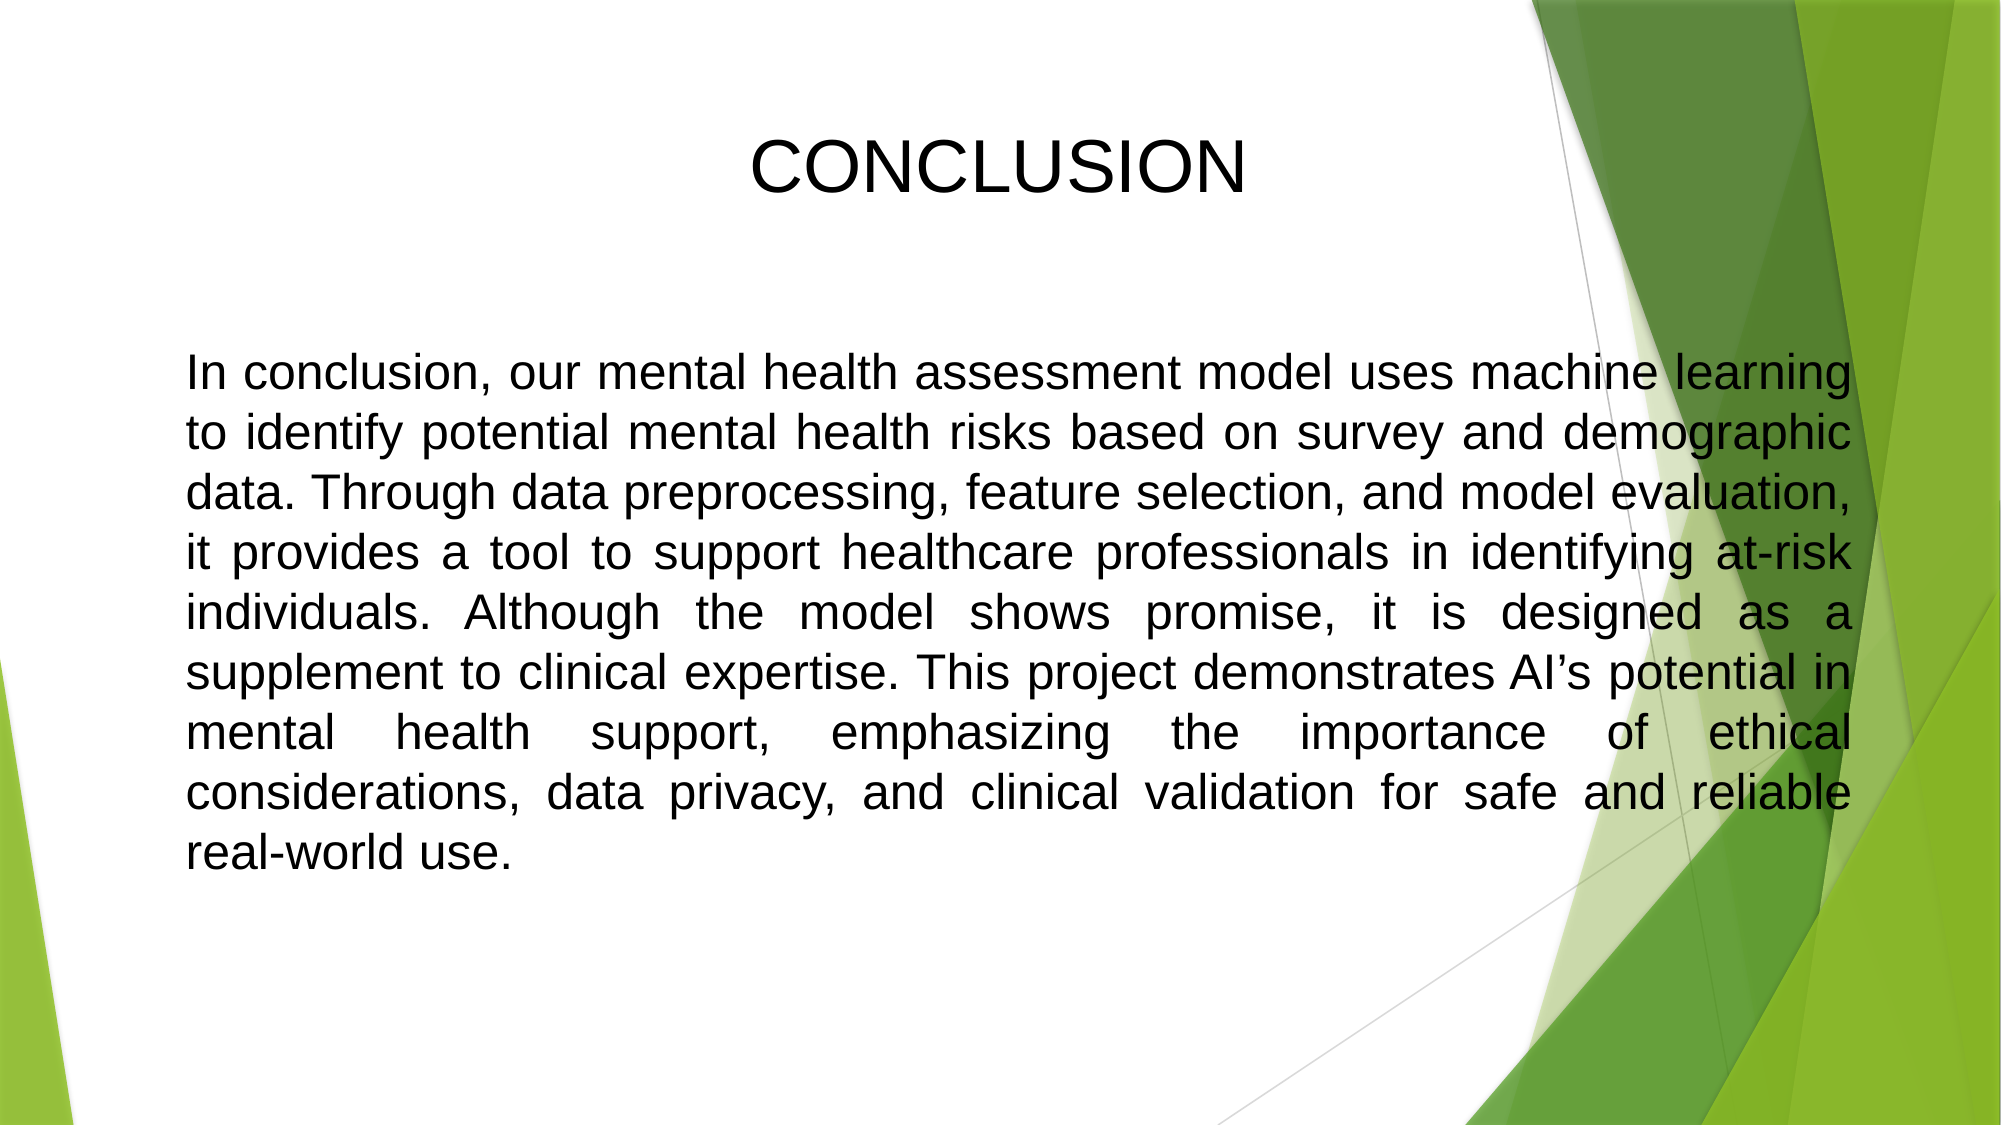

CONCLUSION
In conclusion, our mental health assessment model uses machine learning to identify potential mental health risks based on survey and demographic data. Through data preprocessing, feature selection, and model evaluation, it provides a tool to support healthcare professionals in identifying at-risk individuals. Although the model shows promise, it is designed as a supplement to clinical expertise. This project demonstrates AI’s potential in mental health support, emphasizing the importance of ethical considerations, data privacy, and clinical validation for safe and reliable real-world use.